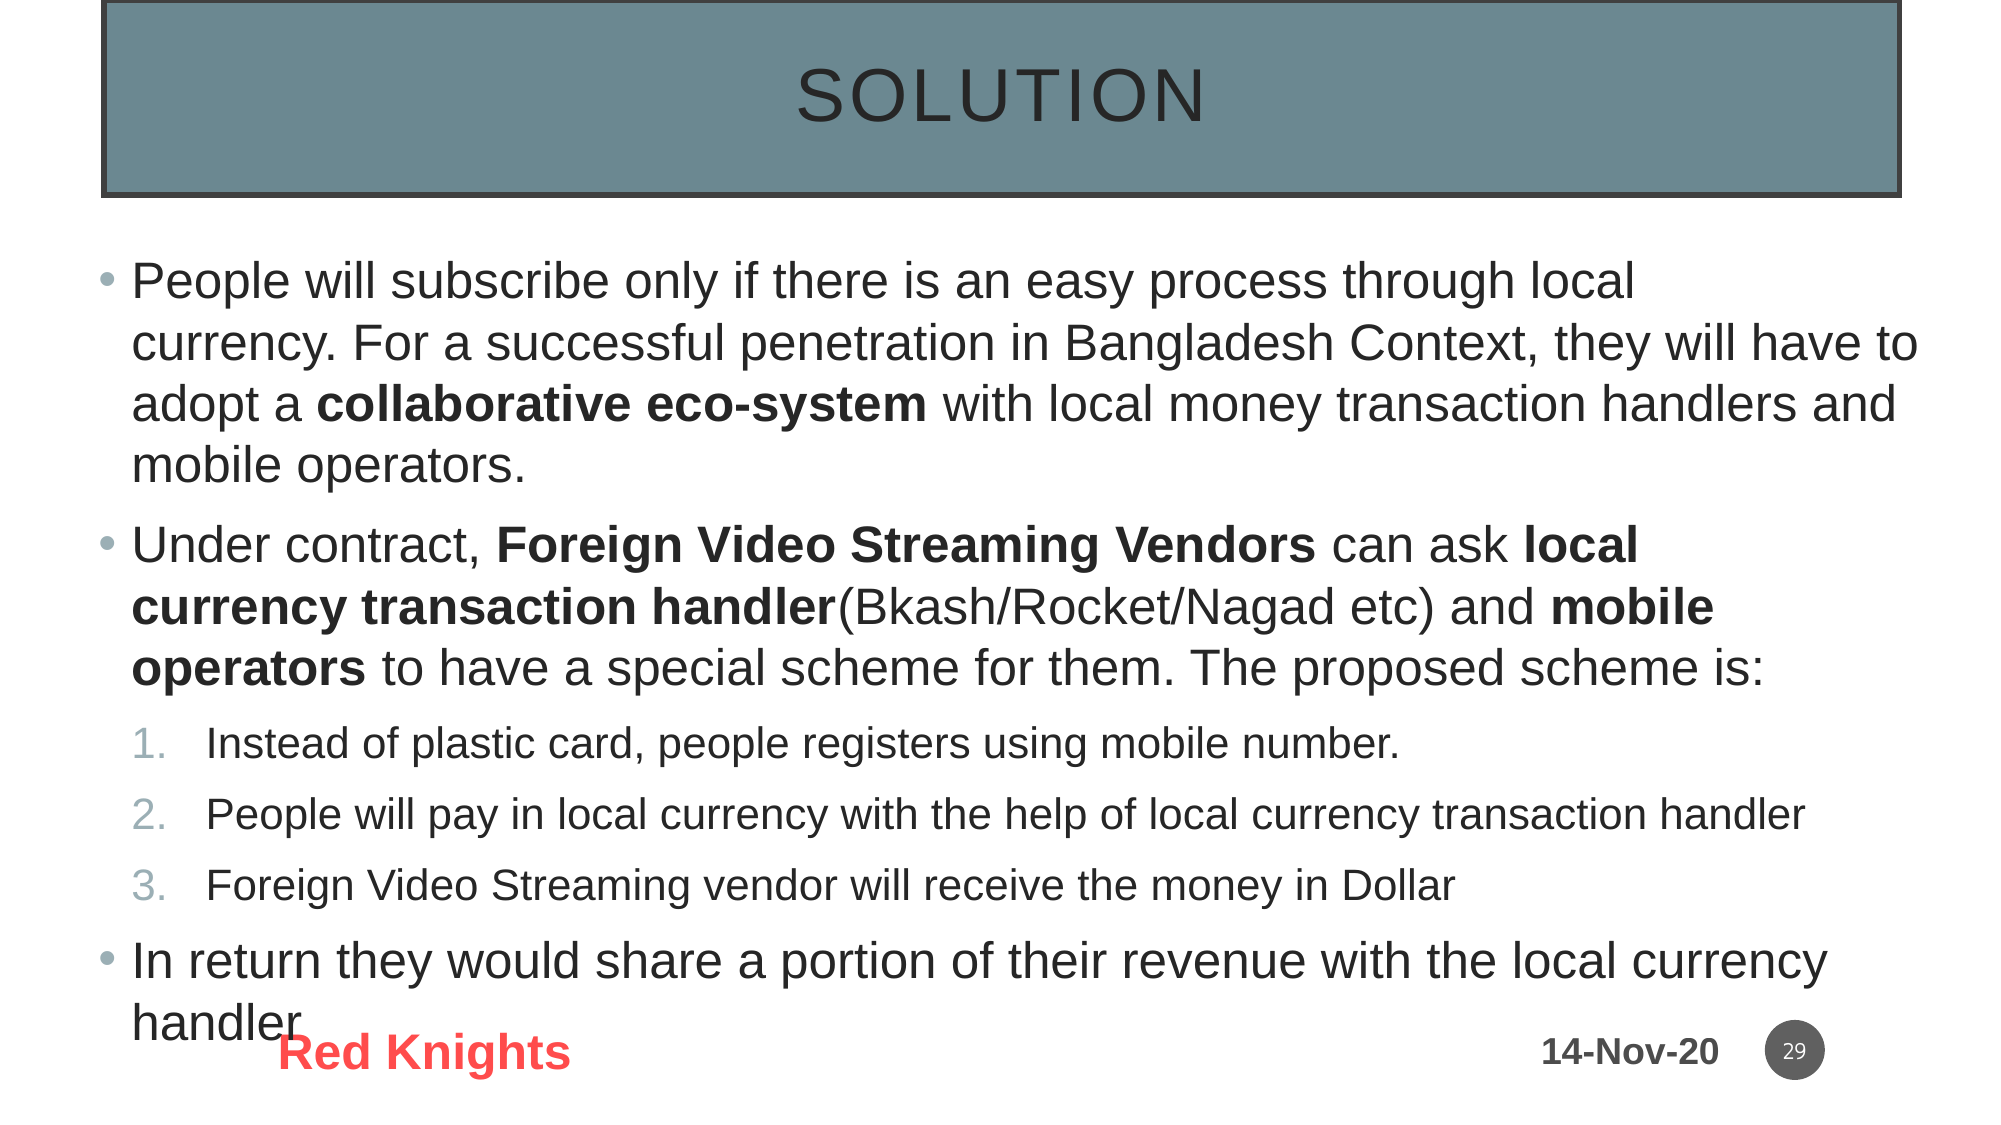

# Solution
People will subscribe only if there is an easy process through local currency. For a successful penetration in Bangladesh Context, they will have to adopt a collaborative eco-system with local money transaction handlers and mobile operators.
Under contract, Foreign Video Streaming Vendors can ask local currency transaction handler(Bkash/Rocket/Nagad etc) and mobile operators to have a special scheme for them. The proposed scheme is:
Instead of plastic card, people registers using mobile number.
People will pay in local currency with the help of local currency transaction handler
Foreign Video Streaming vendor will receive the money in Dollar
In return they would share a portion of their revenue with the local currency handler

29
Red Knights
14-Nov-20